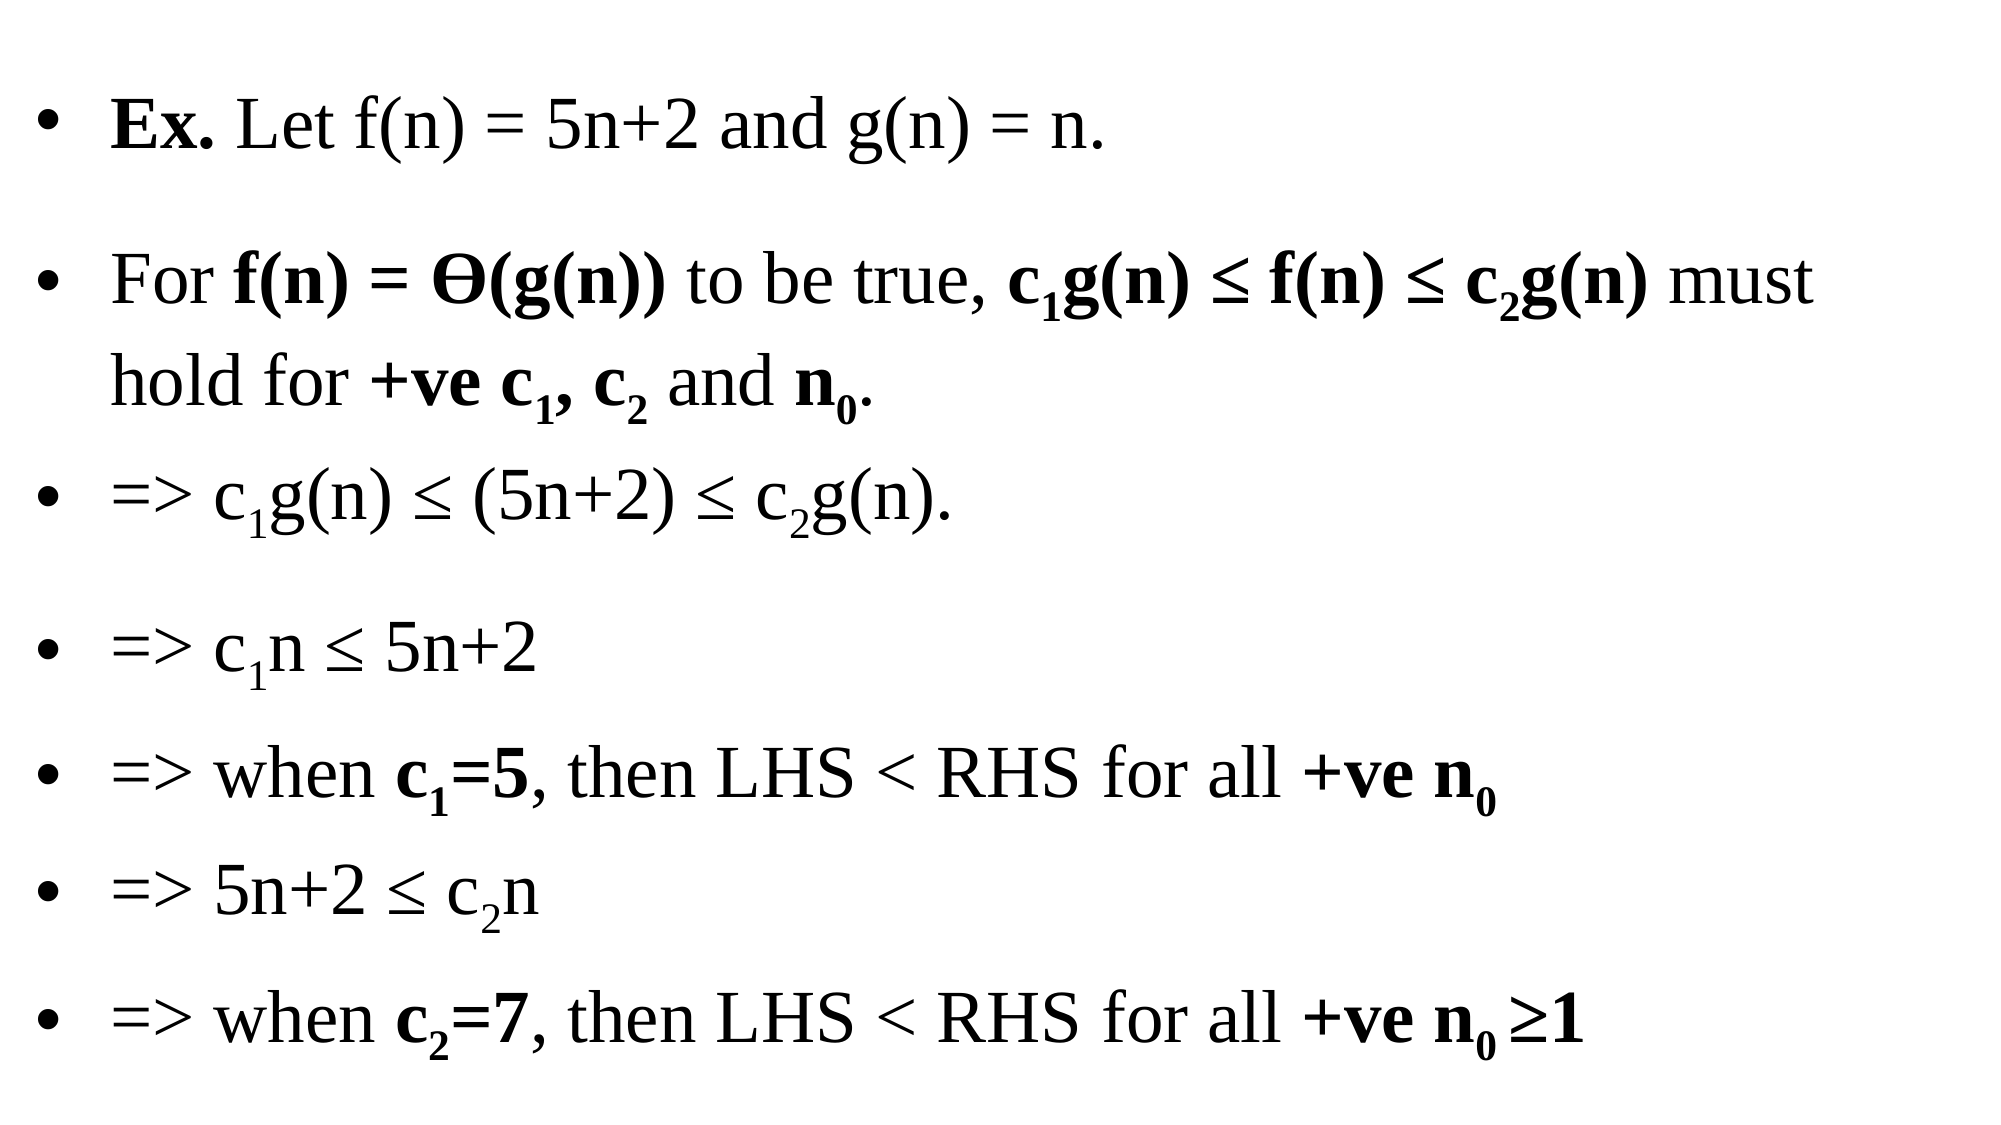

Ex. Let f(n) = 5n+2 and g(n) = n.
For f(n) = Ɵ(g(n)) to be true, c1g(n) ≤ f(n) ≤ c2g(n) must hold for +ve c1, c2 and n0.
=> c1g(n) ≤ (5n+2) ≤ c2g(n).
=> c1n ≤ 5n+2
=> when c1=5, then LHS < RHS for all +ve n0
=> 5n+2 ≤ c2n
=> when c2=7, then LHS < RHS for all +ve n0 ≥1